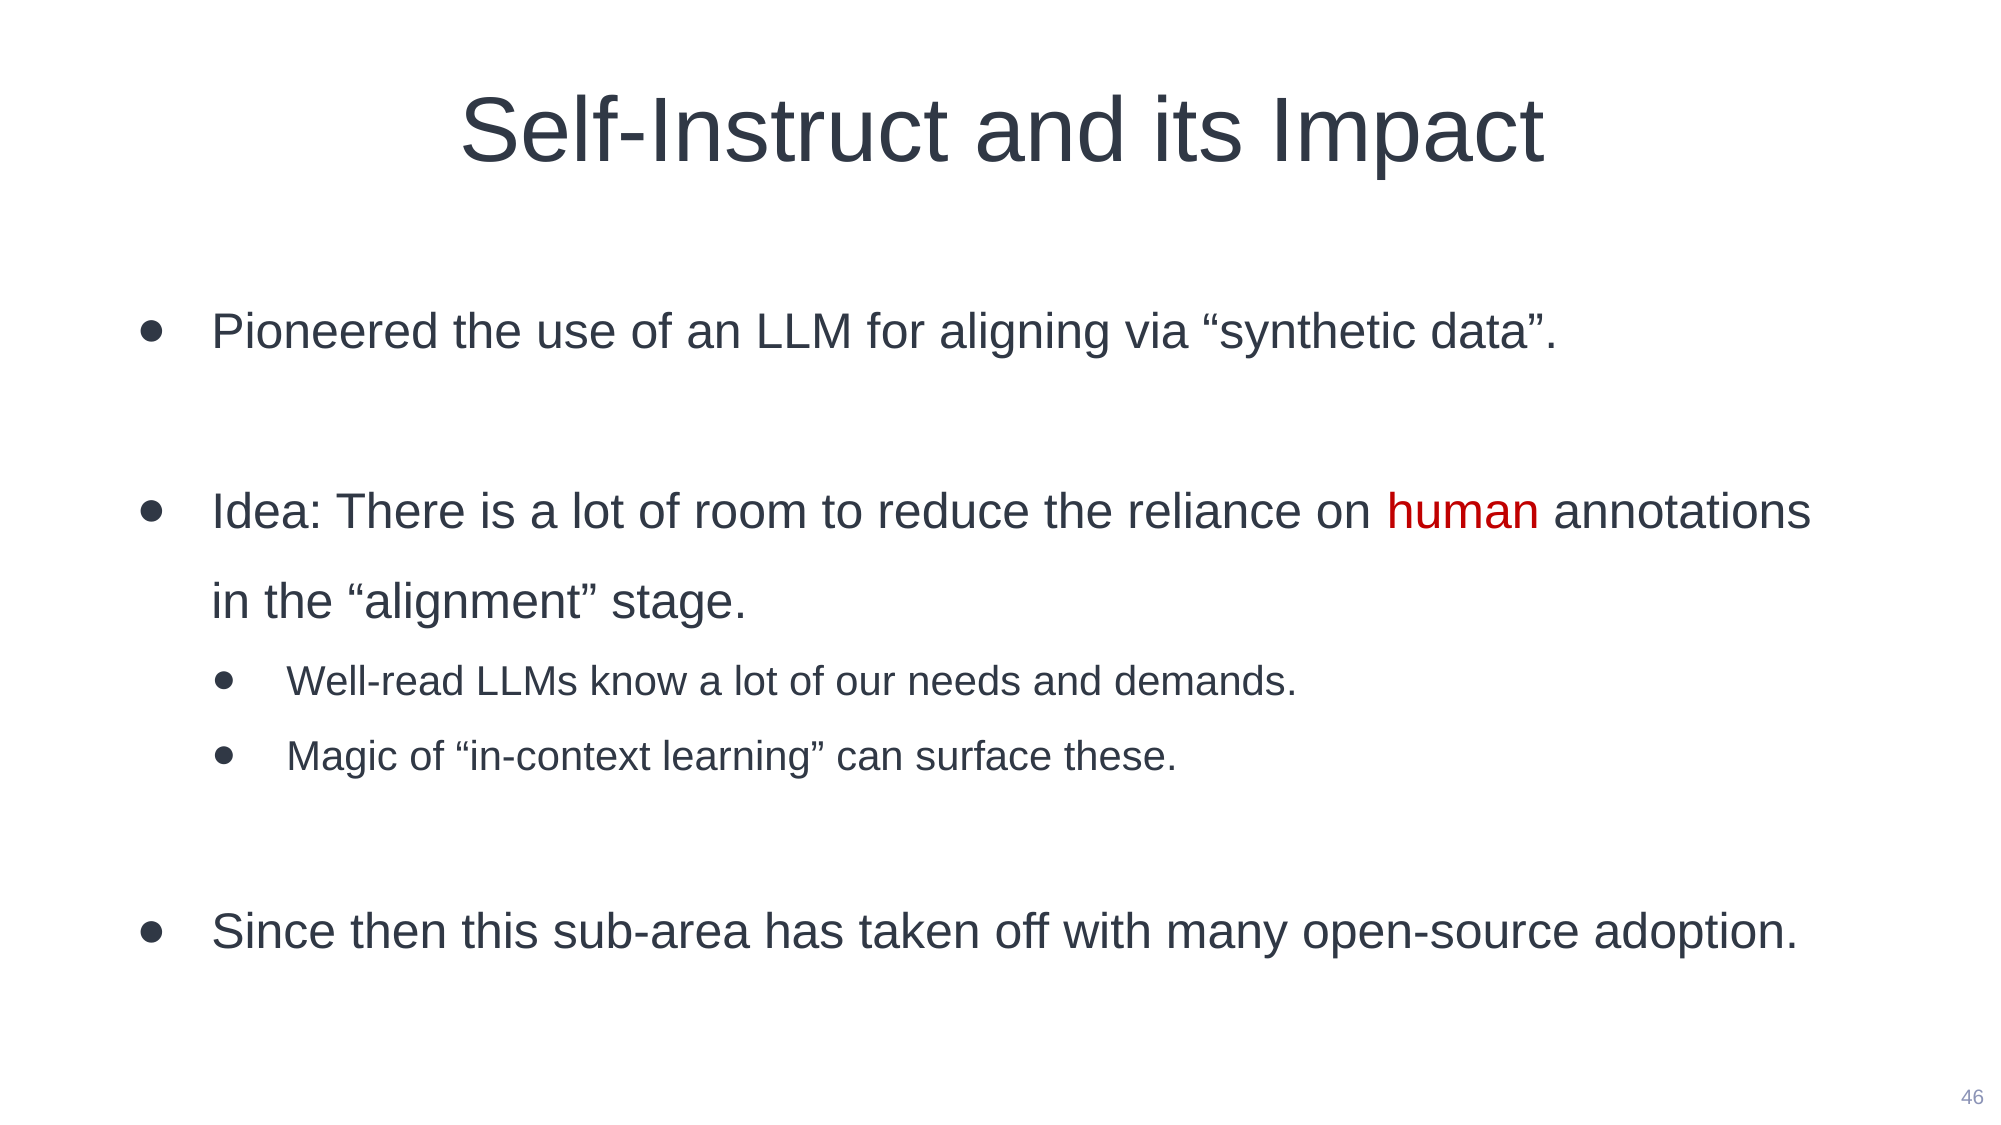

# Self-Instruct and its Impact
Pioneered the use of an LLM for aligning via “synthetic data”.

Idea: There is a lot of room to reduce the reliance on human annotations in the “alignment” stage.
Well-read LLMs know a lot of our needs and demands.
Magic of “in-context learning” can surface these.

Since then this sub-area has taken off with many open-source adoption.
46